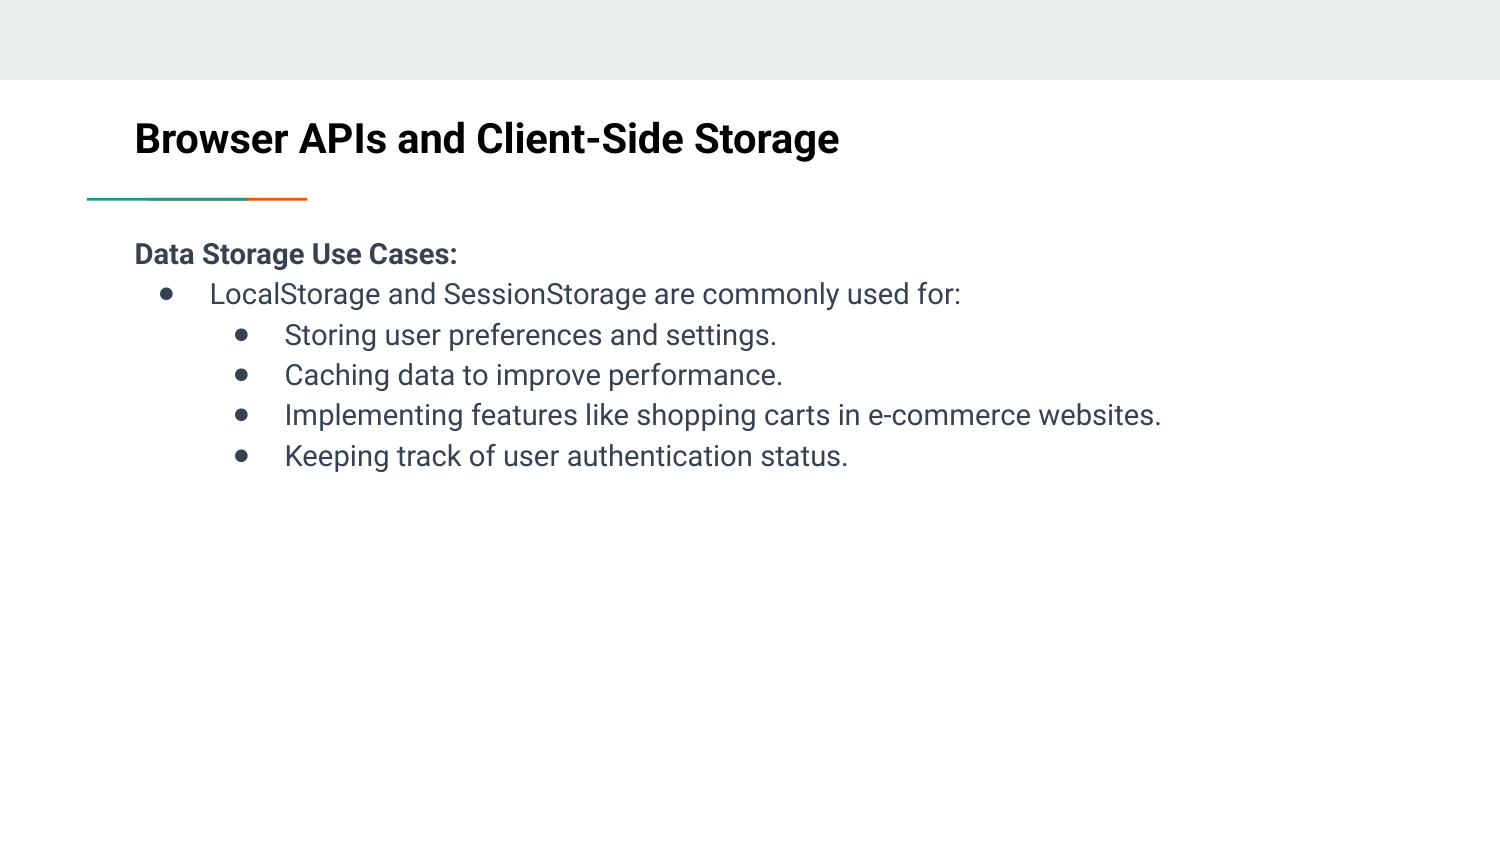

# Browser APIs and Client-Side Storage
Data Storage Use Cases:
LocalStorage and SessionStorage are commonly used for:
Storing user preferences and settings.
Caching data to improve performance.
Implementing features like shopping carts in e-commerce websites.
Keeping track of user authentication status.